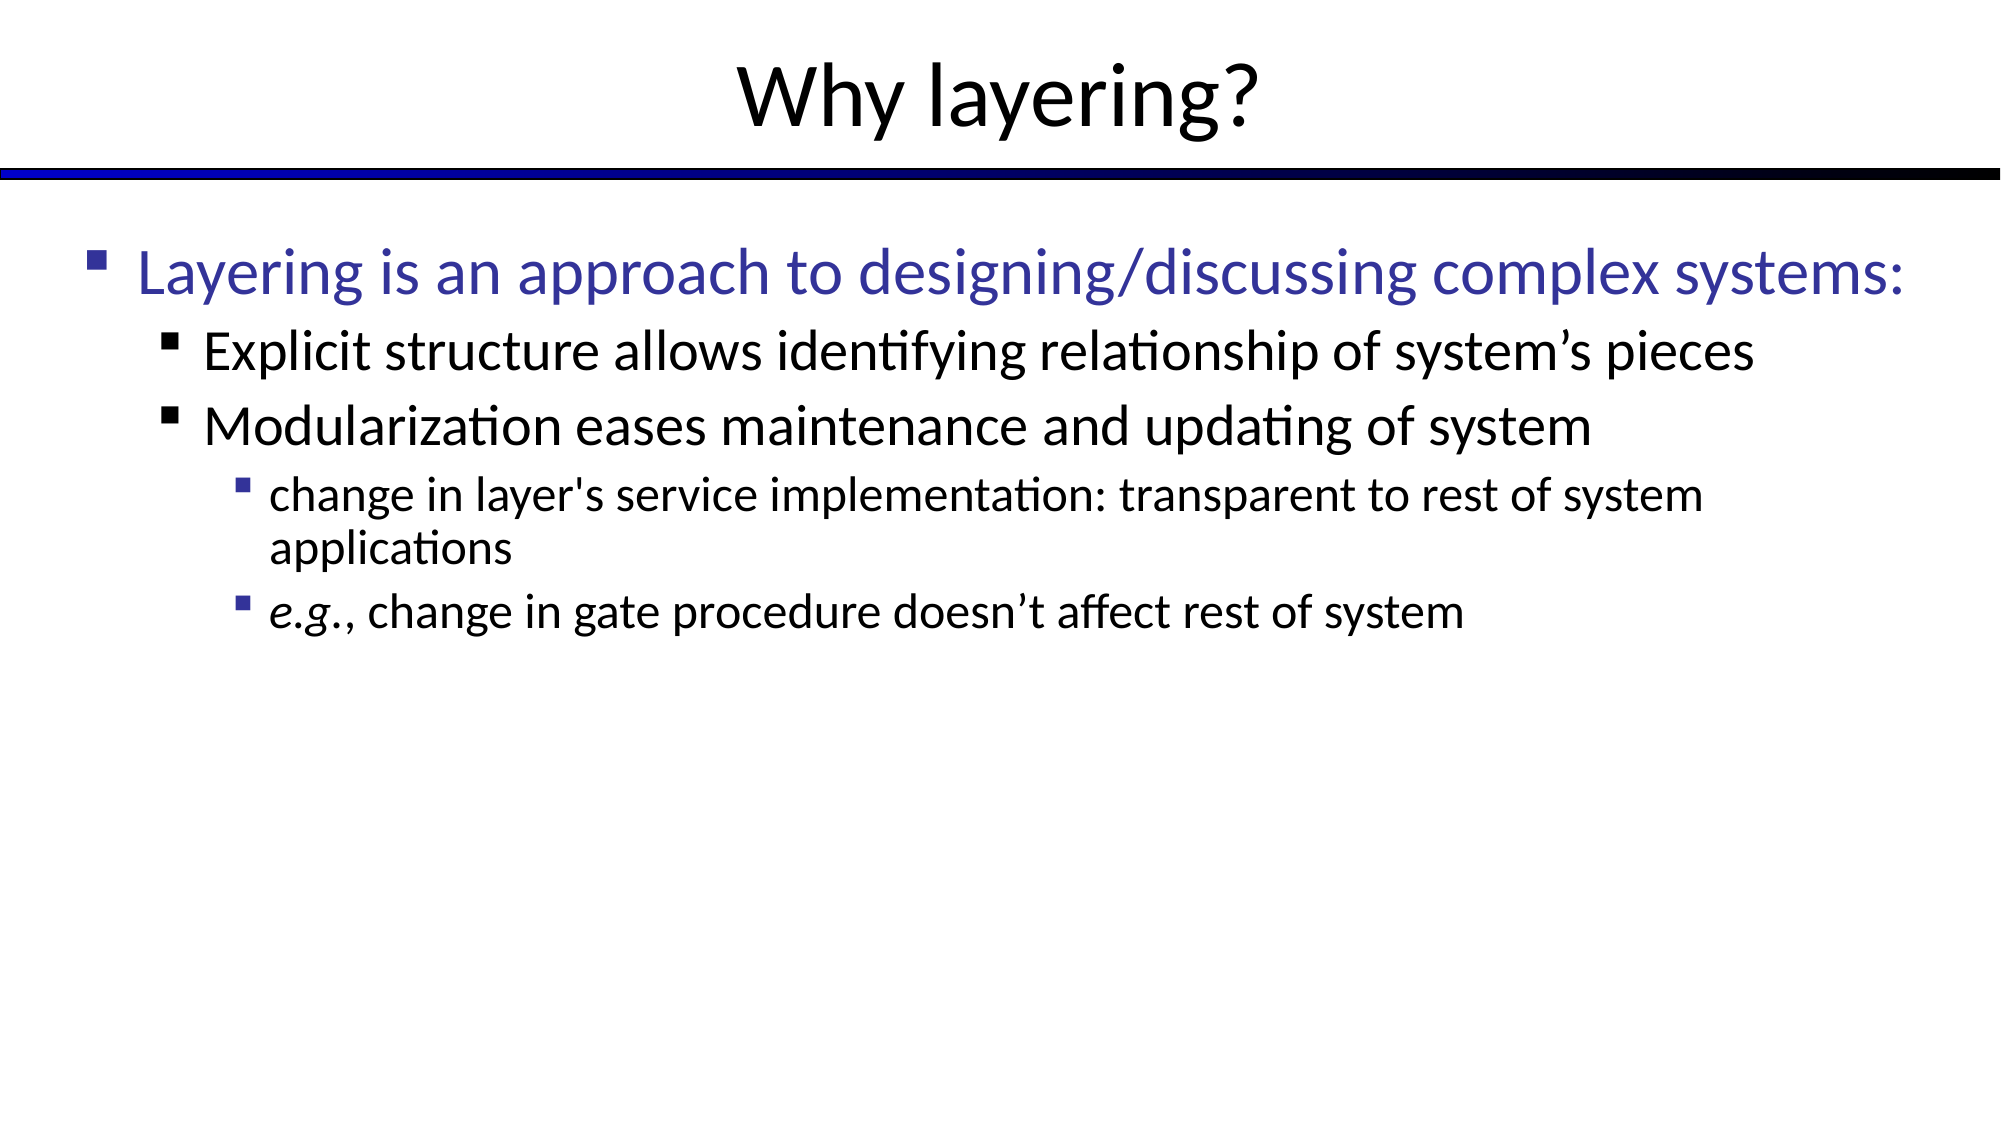

# Why layering?
Layering is an approach to designing/discussing complex systems:
Explicit structure allows identifying relationship of system’s pieces
Modularization eases maintenance and updating of system
change in layer's service implementation: transparent to rest of system applications
e.g., change in gate procedure doesn’t affect rest of system